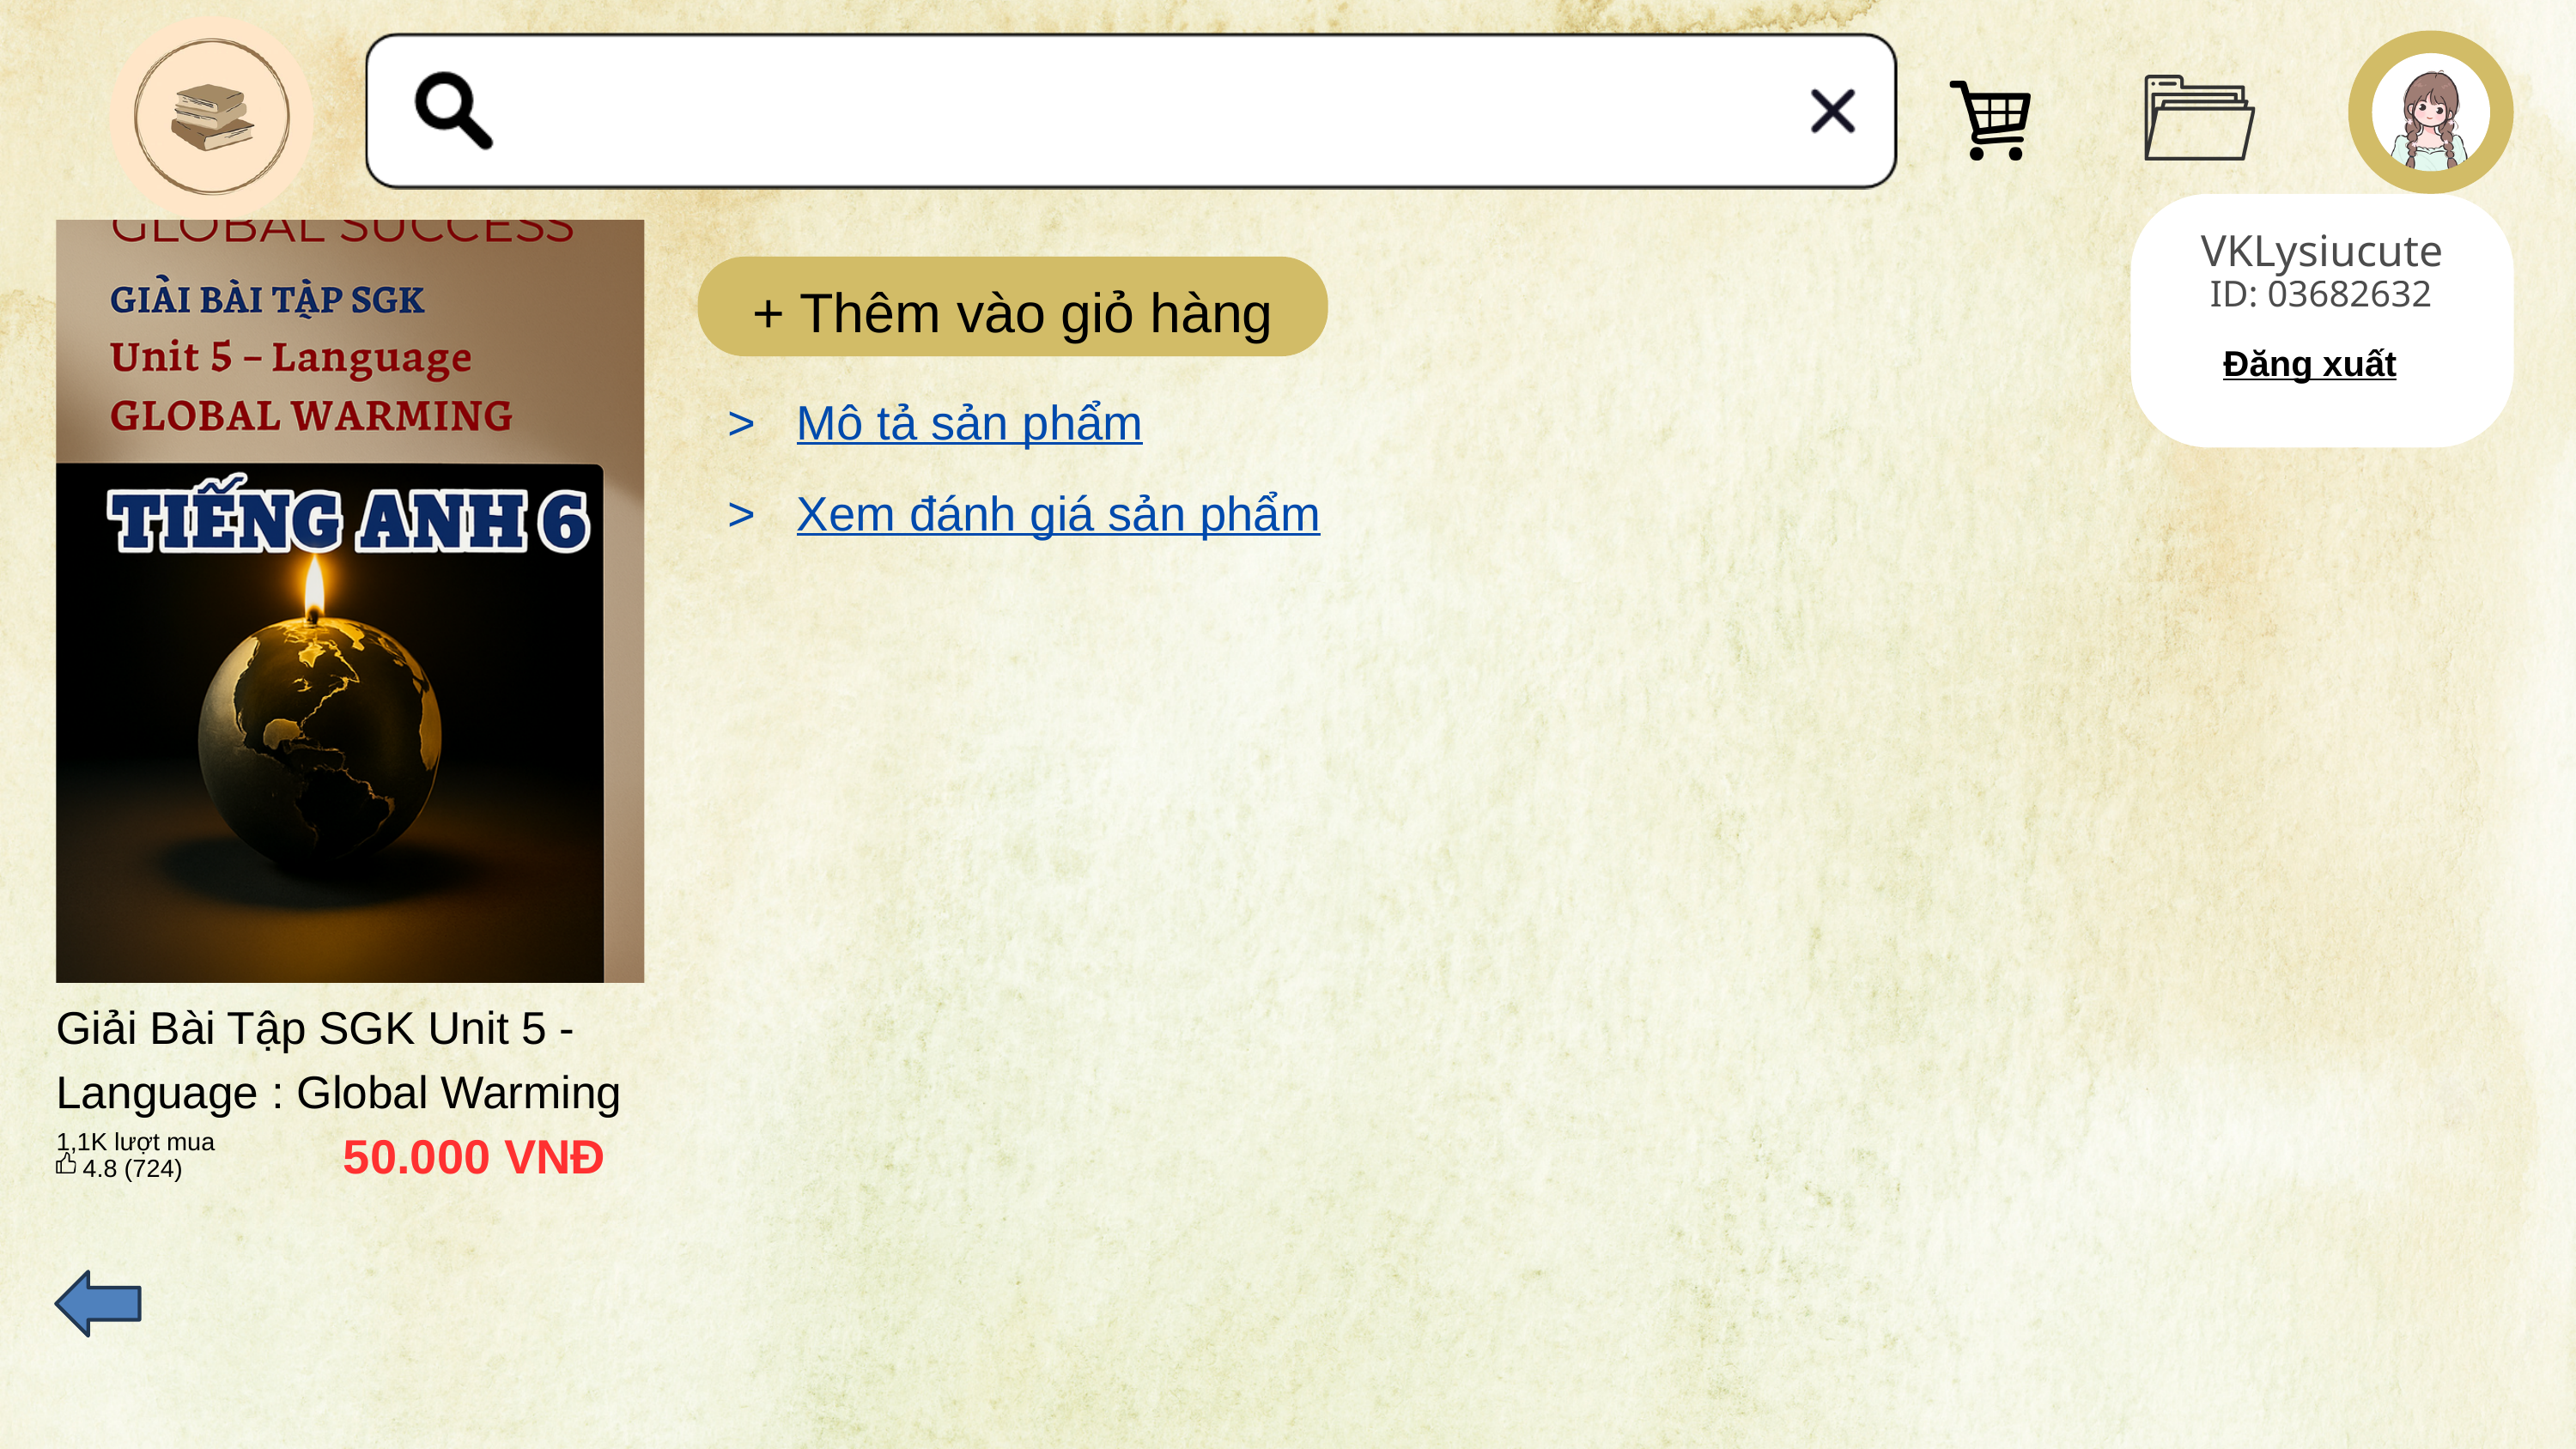

VKLysiucute

Giải Bài Tập SGK Unit 5 - Language : Global Warming
50.000 VNĐ
1,1K lượt mua
4.8 (724)

ID: 03682632
+ Thêm vào giỏ hàng
Đăng xuất
>   Mô tả sản phẩm
>   Xem đánh giá sản phẩm